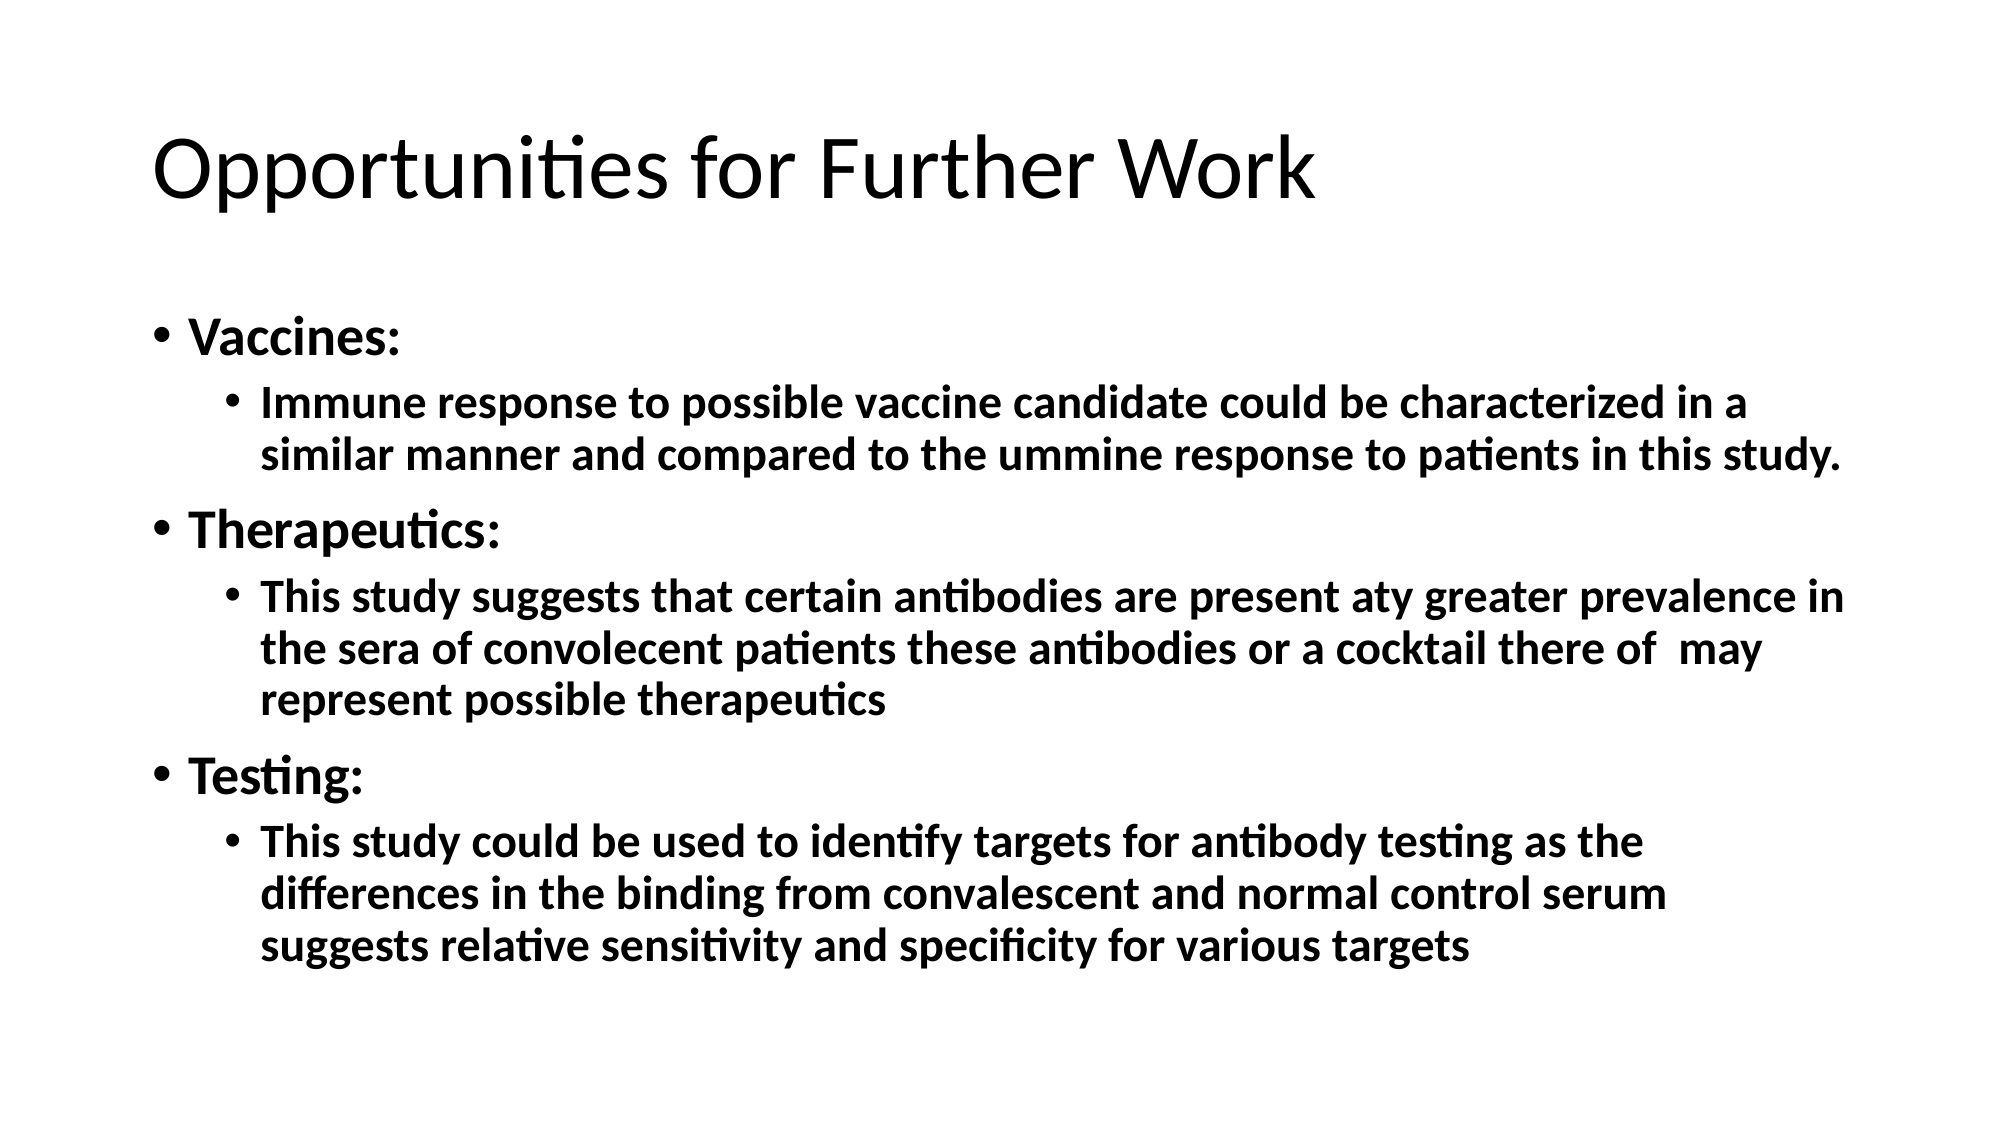

# Opportunities for Further Work
Vaccines:
Immune response to possible vaccine candidate could be characterized in a similar manner and compared to the ummine response to patients in this study.
Therapeutics:
This study suggests that certain antibodies are present aty greater prevalence in the sera of convolecent patients these antibodies or a cocktail there of  may represent possible therapeutics
Testing:
This study could be used to identify targets for antibody testing as the differences in the binding from convalescent and normal control serum suggests relative sensitivity and specificity for various targets